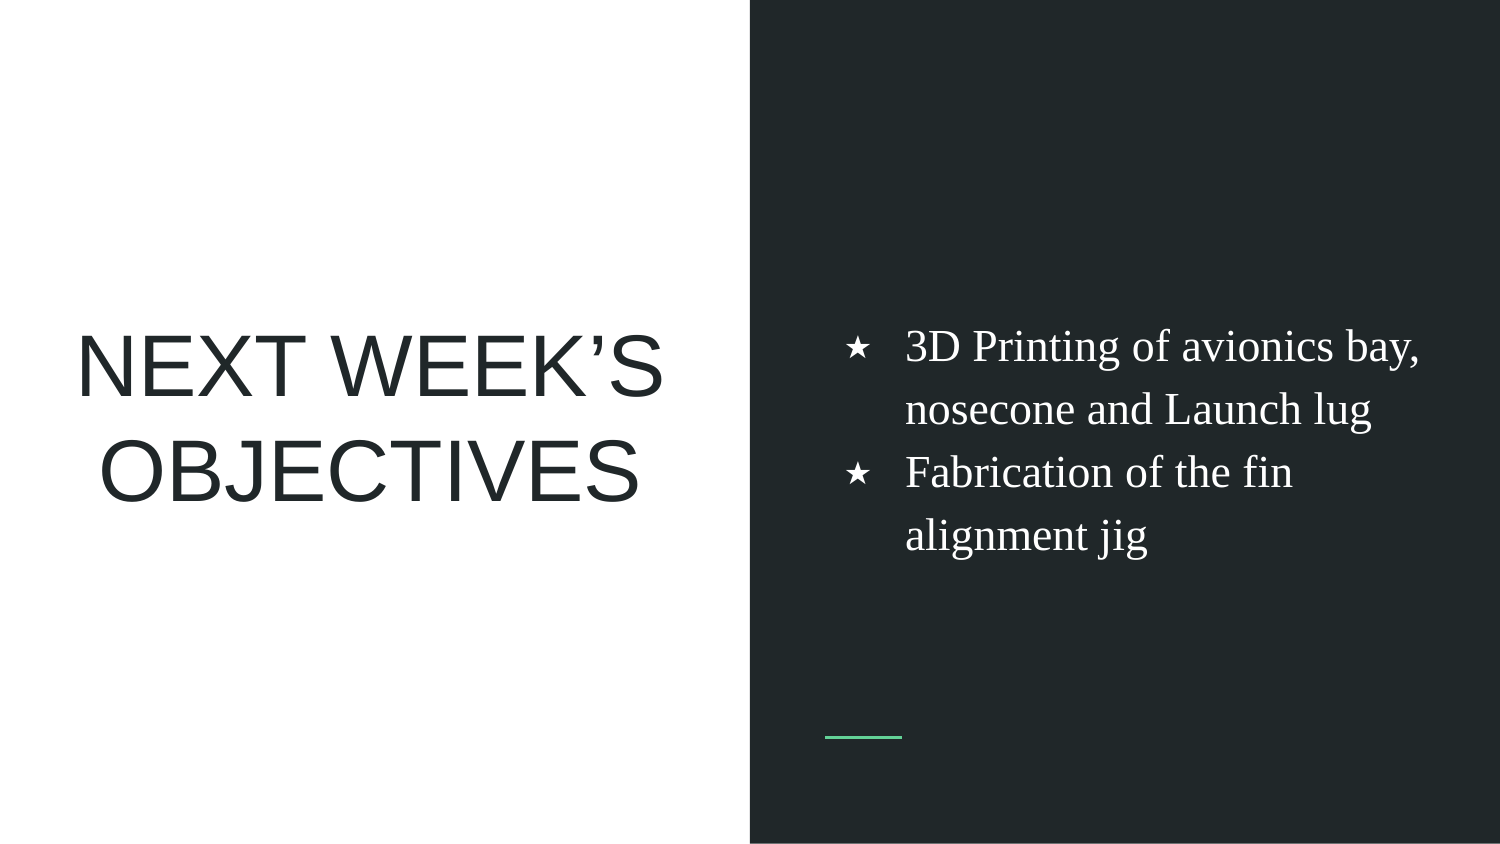

3D Printing of avionics bay, nosecone and Launch lug
Fabrication of the fin alignment jig

# NEXT WEEK’S OBJECTIVES